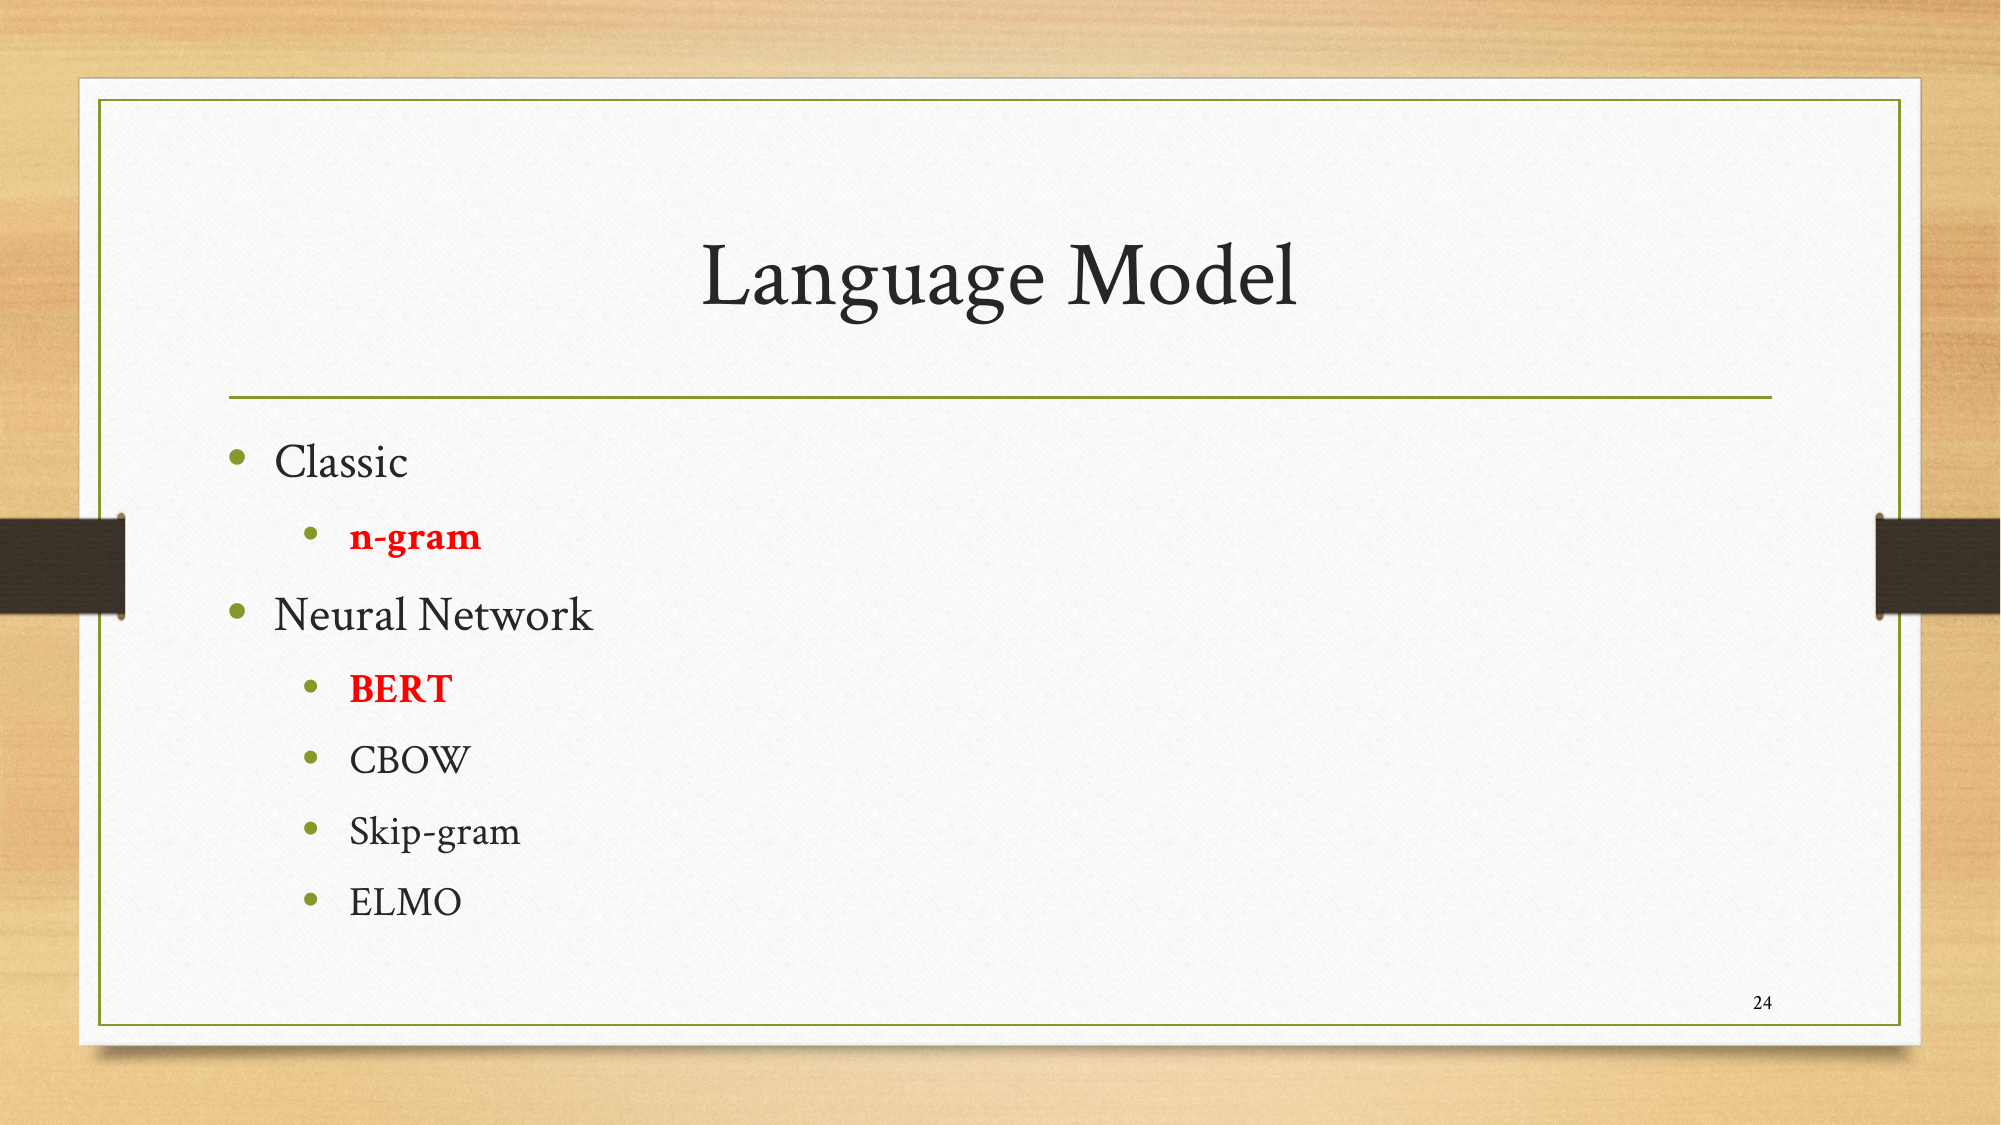

# Language Model
Classic
n-gram
Neural Network
BERT
CBOW
Skip-gram
ELMO

24